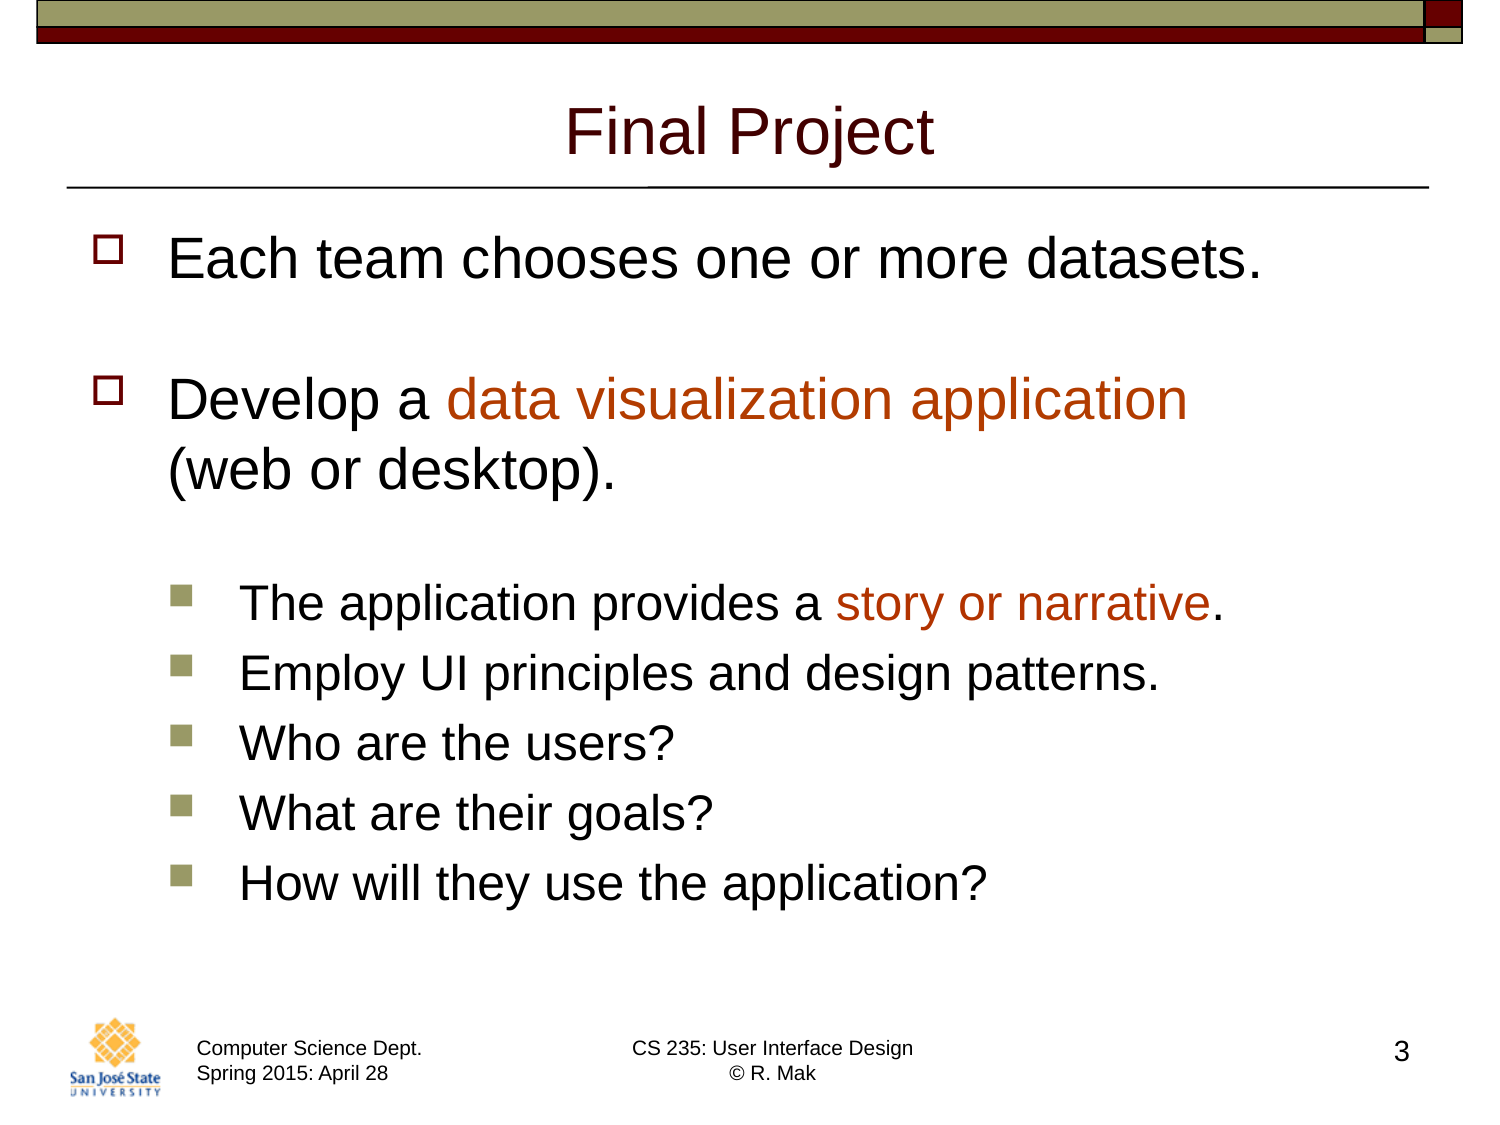

# Final Project
Each team chooses one or more datasets.

Develop a data visualization application
(web or desktop).

The application provides a story or narrative.
Employ UI principles and design patterns.
Who are the users?
What are their goals?
How will they use the application?
3